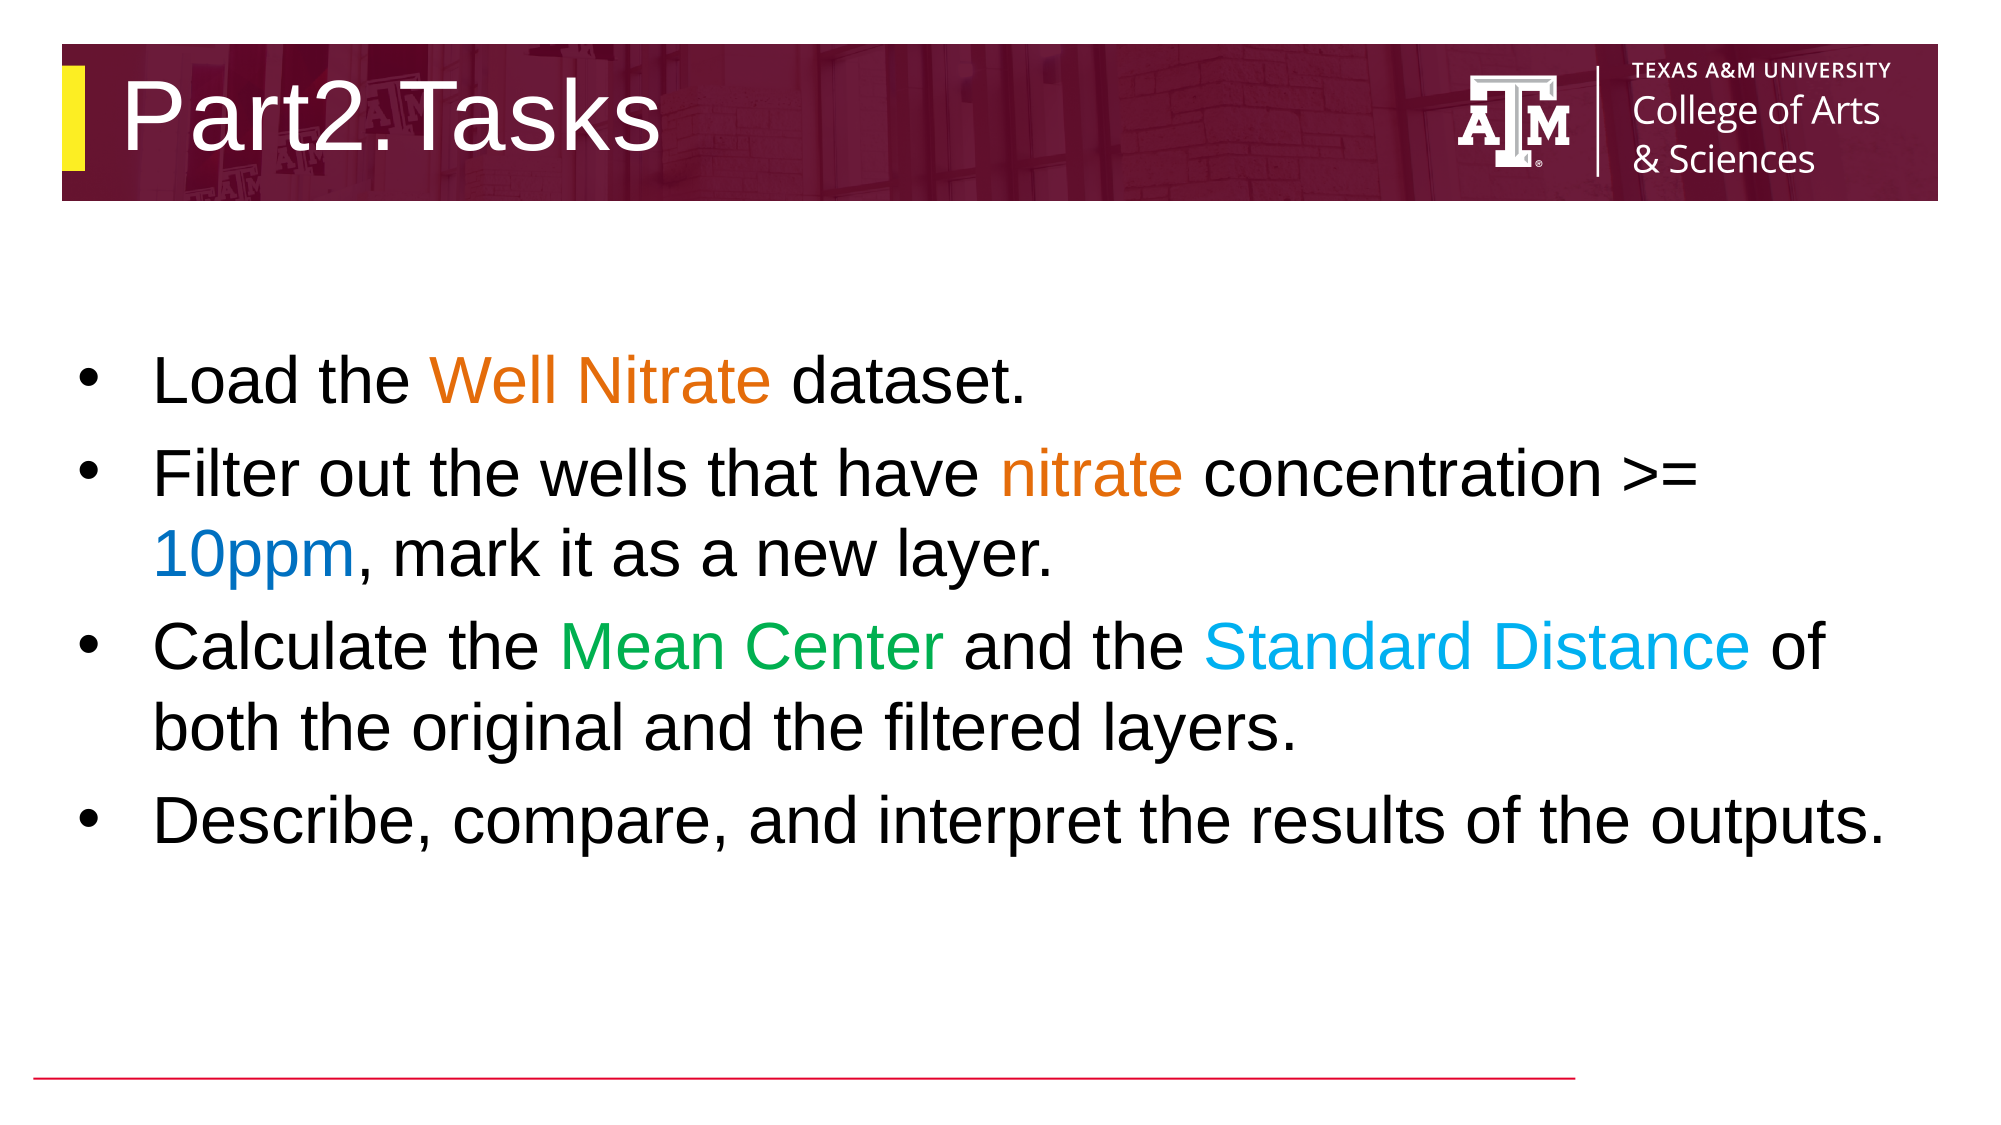

# Part2.Tasks
Load the Well Nitrate dataset.
Filter out the wells that have nitrate concentration >= 10ppm, mark it as a new layer.
Calculate the Mean Center and the Standard Distance of both the original and the filtered layers.
Describe, compare, and interpret the results of the outputs.